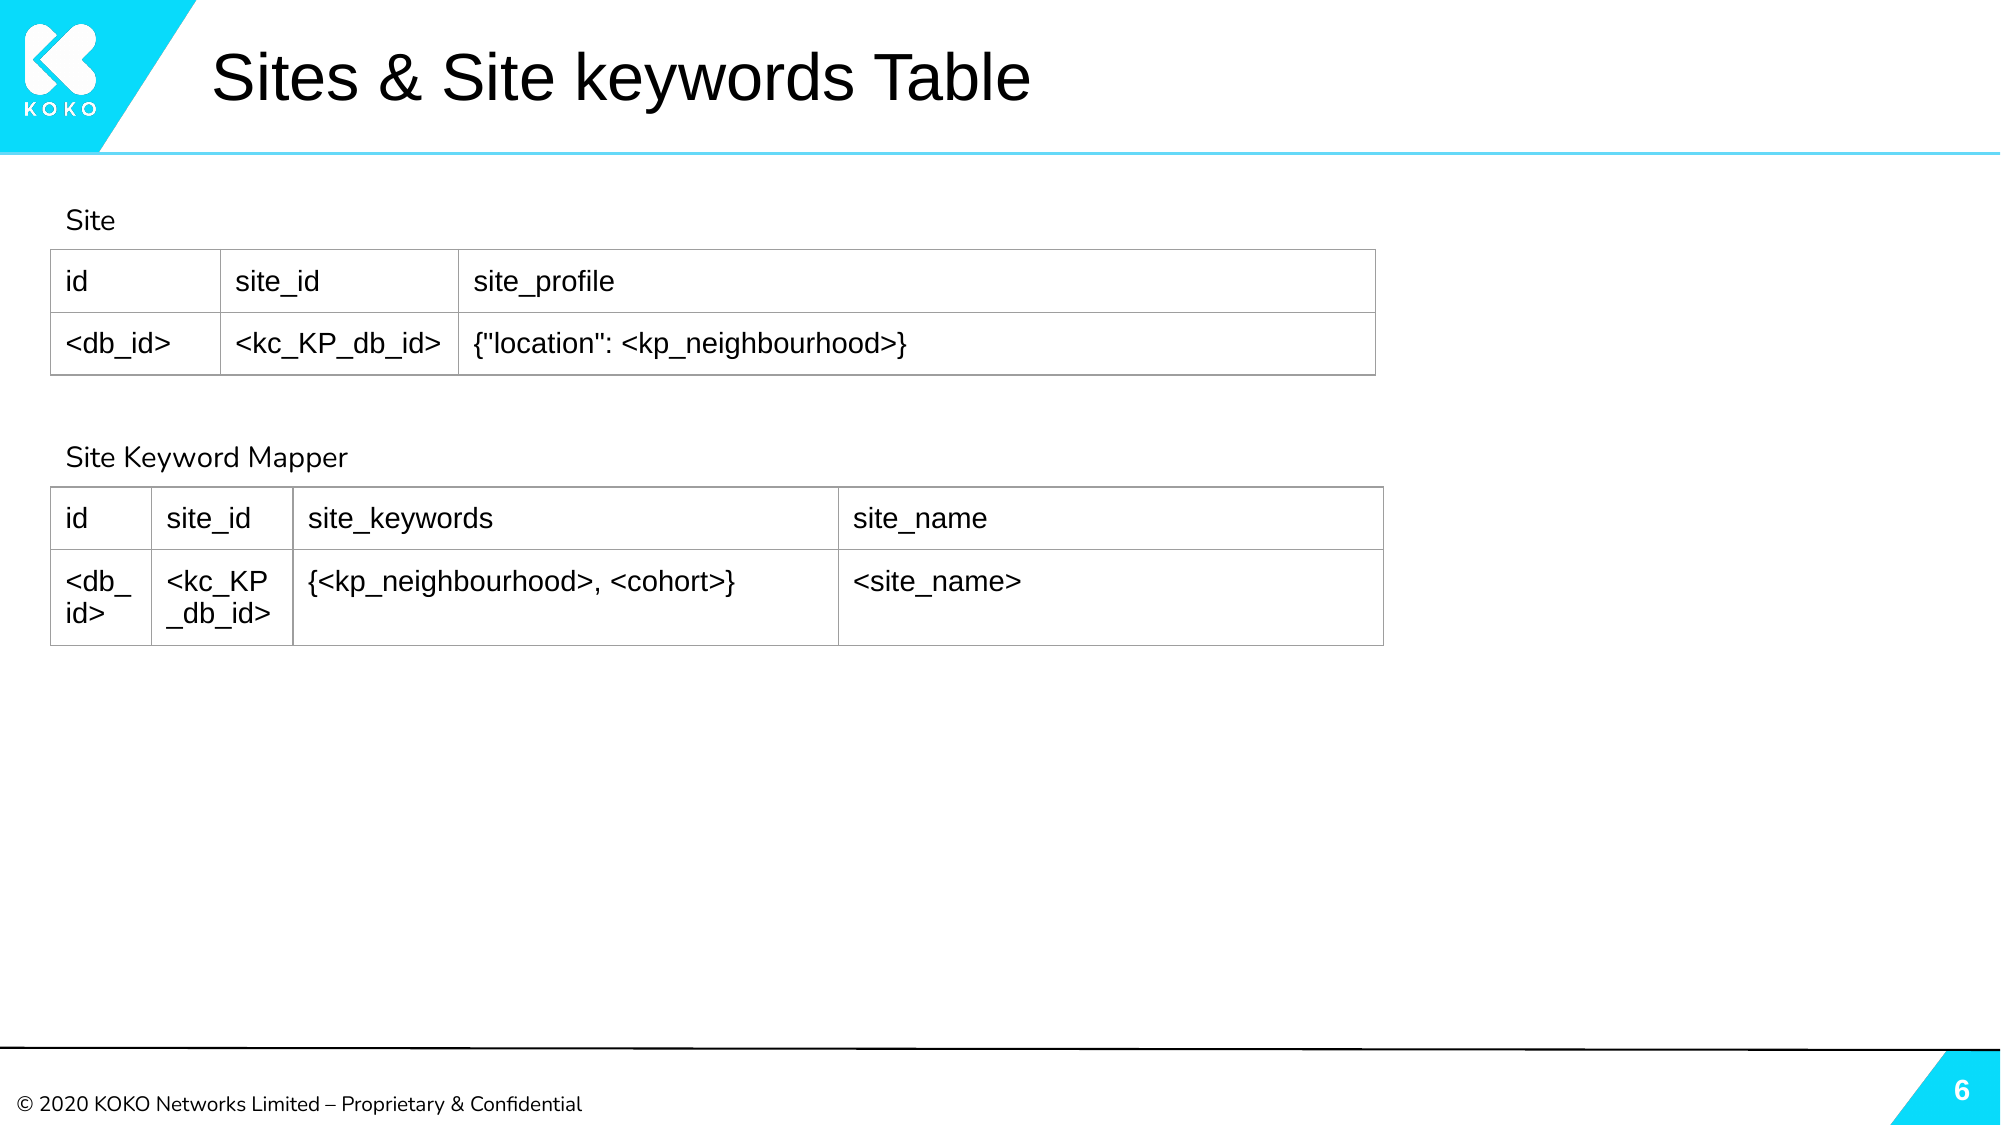

# Sites & Site keywords Table
Site
| id | site\_id | site\_profile |
| --- | --- | --- |
| <db\_id> | <kc\_KP\_db\_id> | {"location": <kp\_neighbourhood>} |
Site Keyword Mapper
| id | site\_id | site\_keywords | site\_name |
| --- | --- | --- | --- |
| <db\_id> | <kc\_KP\_db\_id> | {<kp\_neighbourhood>, <cohort>} | <site\_name> |
6